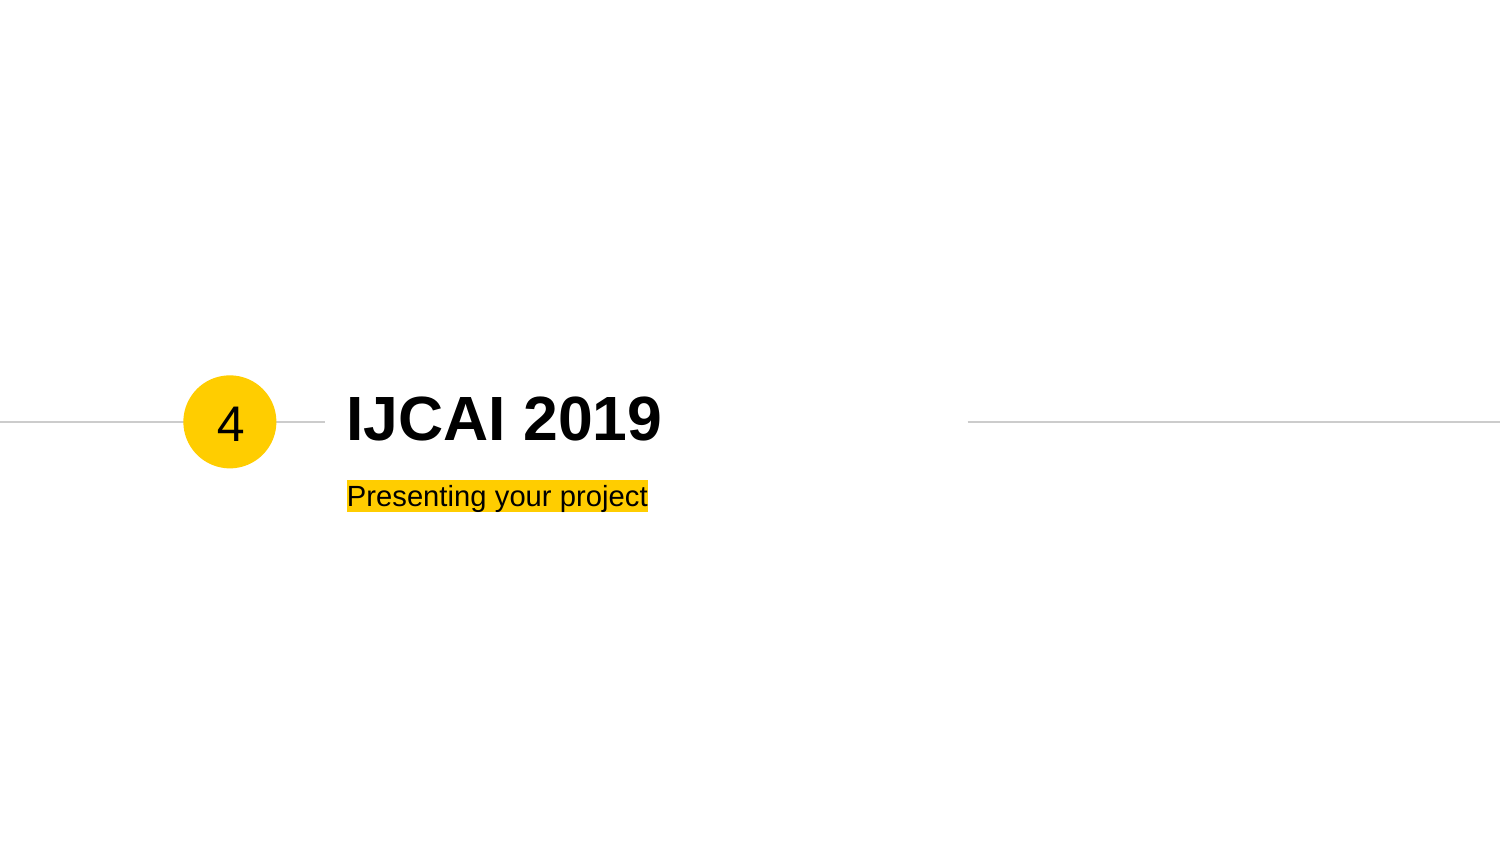

# IJCAI 2019
4
Presenting your project